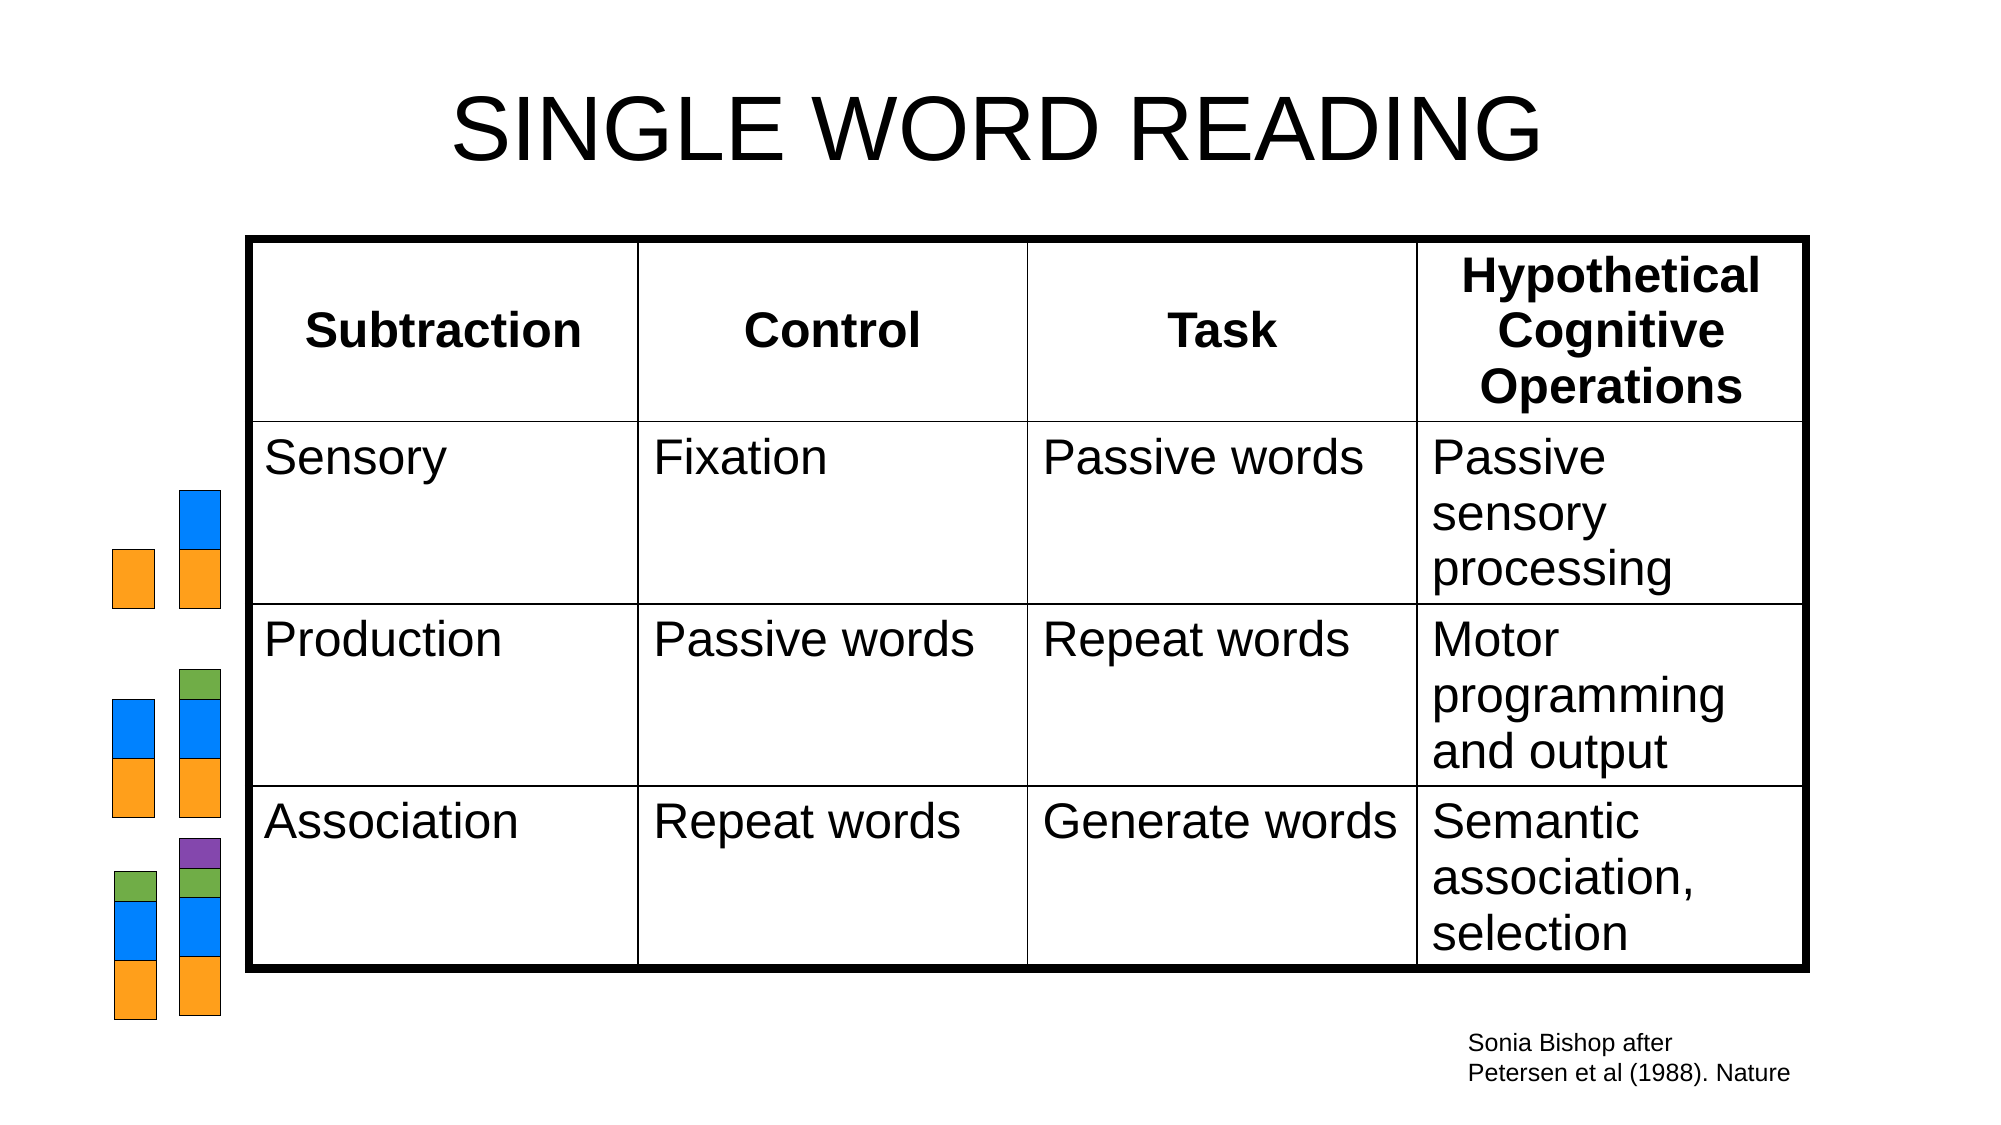

SINGLE WORD READING
| Subtraction | Control | Task | Hypothetical Cognitive Operations |
| --- | --- | --- | --- |
| Sensory | Fixation | Passive words | Passive sensory processing |
| Production | Passive words | Repeat words | Motor programming and output |
| Association | Repeat words | Generate words | Semantic association, selection |

Sonia Bishop after
Petersen et al (1988). Nature